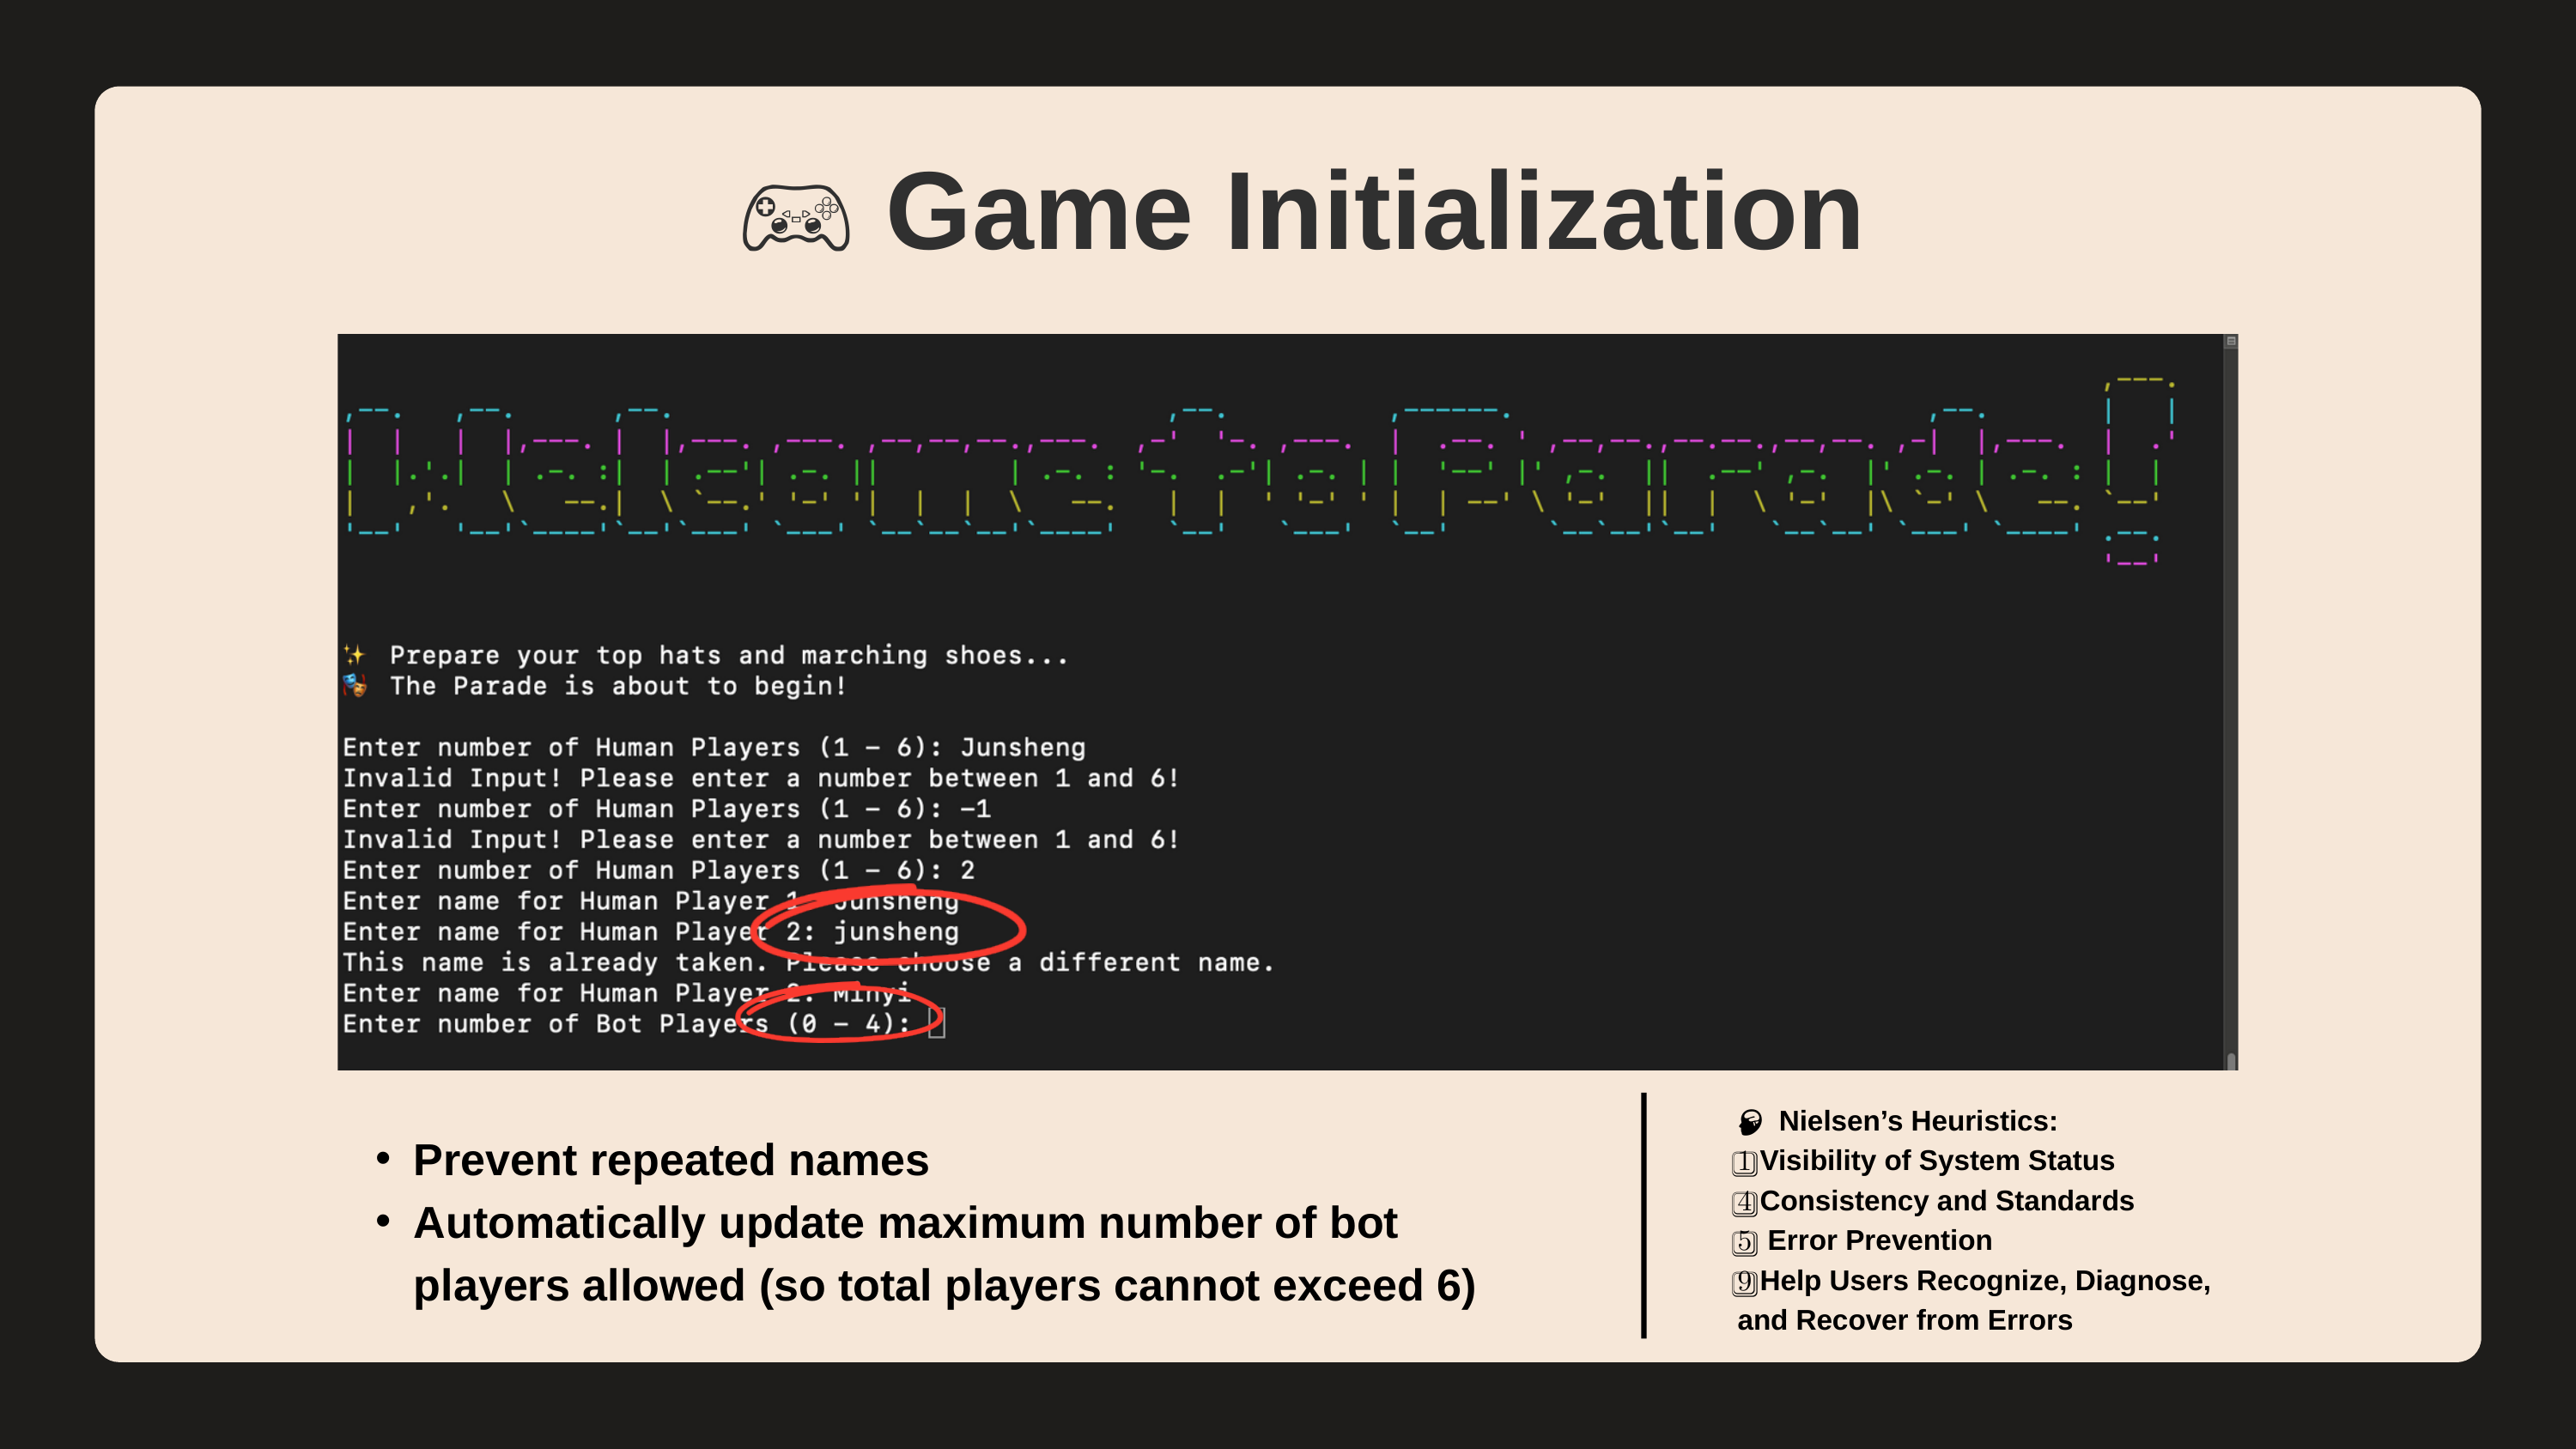

🎮 Game Initialization

🧠  Nielsen’s Heuristics:
1️⃣ Visibility of System Status
4️⃣ Consistency and Standards
5️⃣  Error Prevention
9️⃣ Help Users Recognize, Diagnose, and Recover from Errors
Prevent repeated names
Automatically update maximum number of bot players allowed (so total players cannot exceed 6)